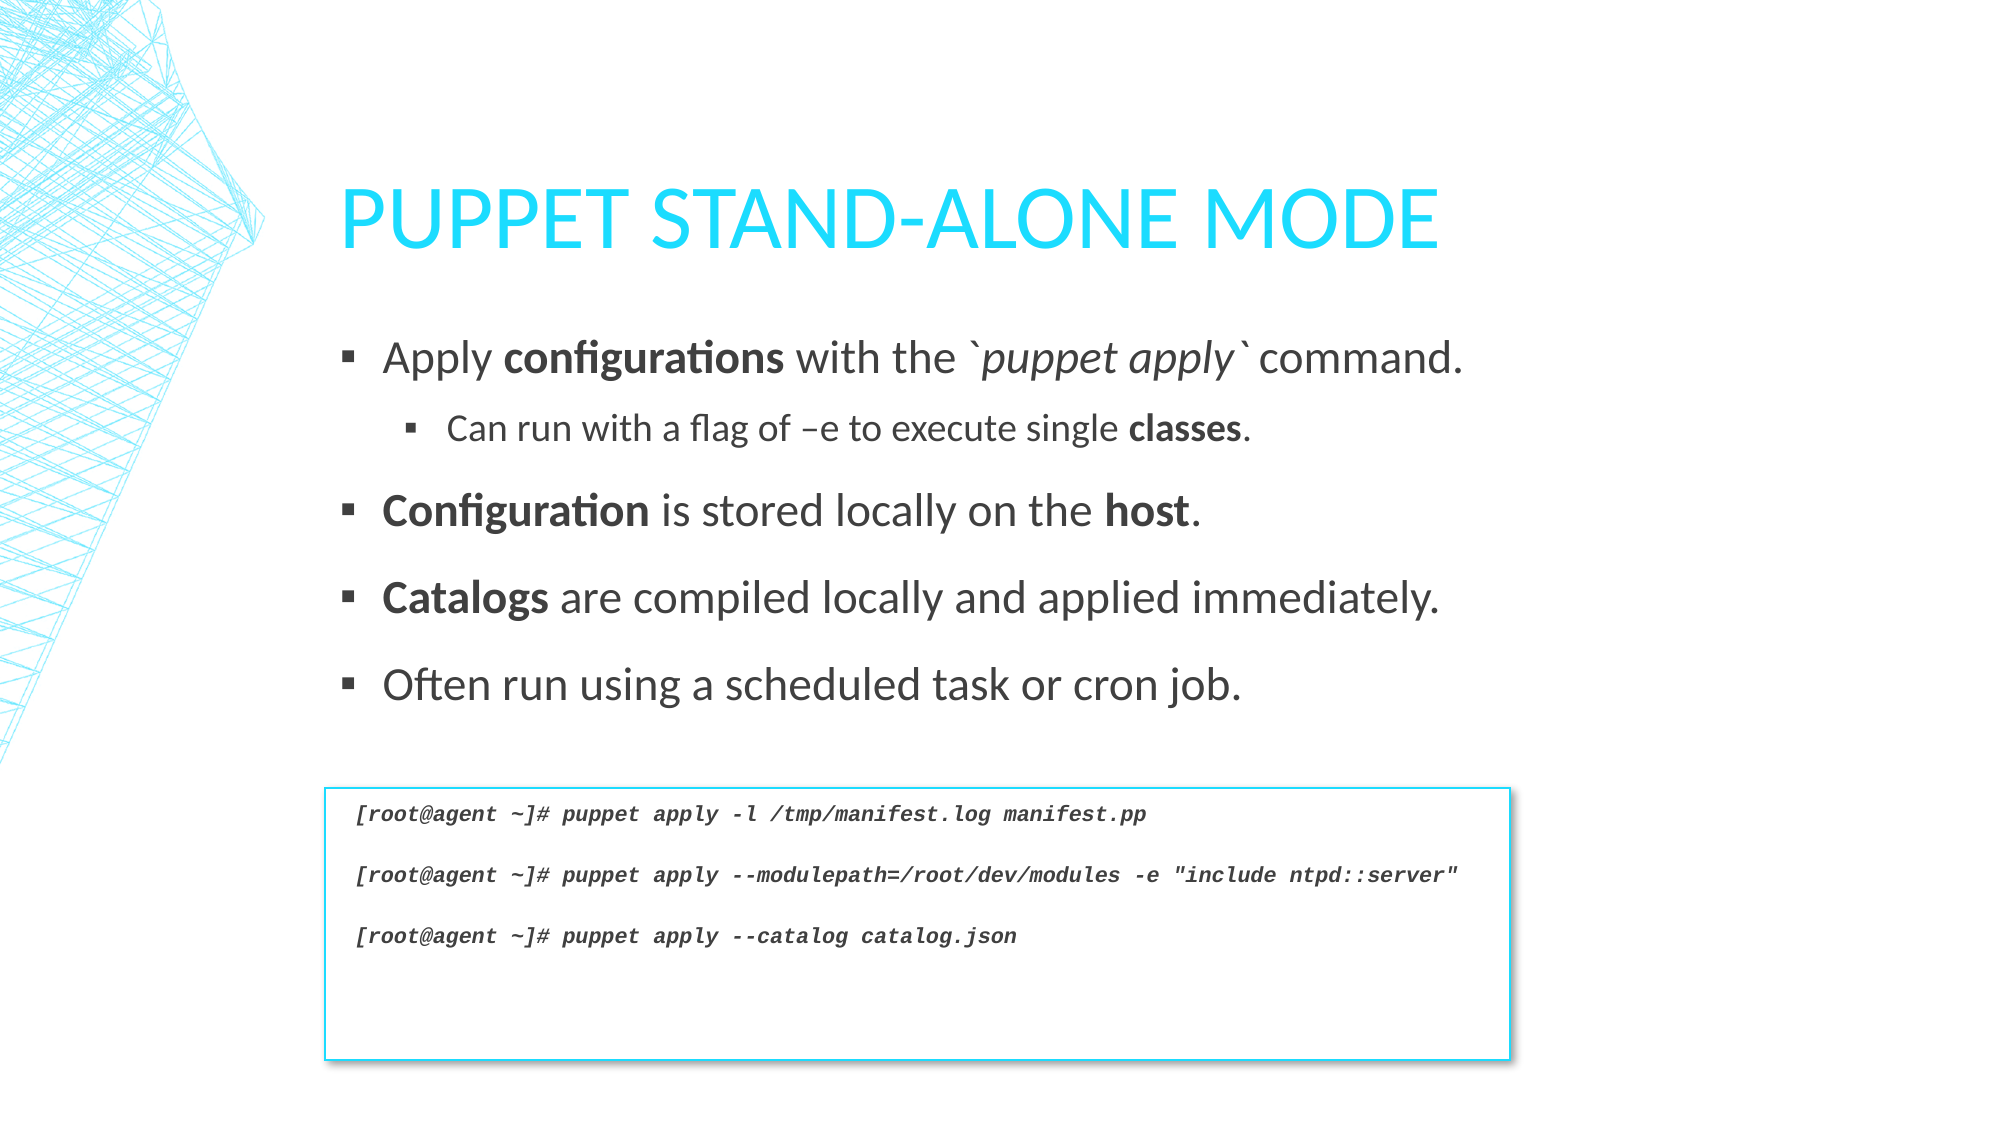

# Puppet stand-alone Mode
Apply configurations with the `puppet apply` command.
Can run with a flag of –e to execute single classes.
Configuration is stored locally on the host.
Catalogs are compiled locally and applied immediately.
Often run using a scheduled task or cron job.
[root@agent ~]# puppet apply -l /tmp/manifest.log manifest.pp
[root@agent ~]# puppet apply --modulepath=/root/dev/modules -e "include ntpd::server"
[root@agent ~]# puppet apply --catalog catalog.json